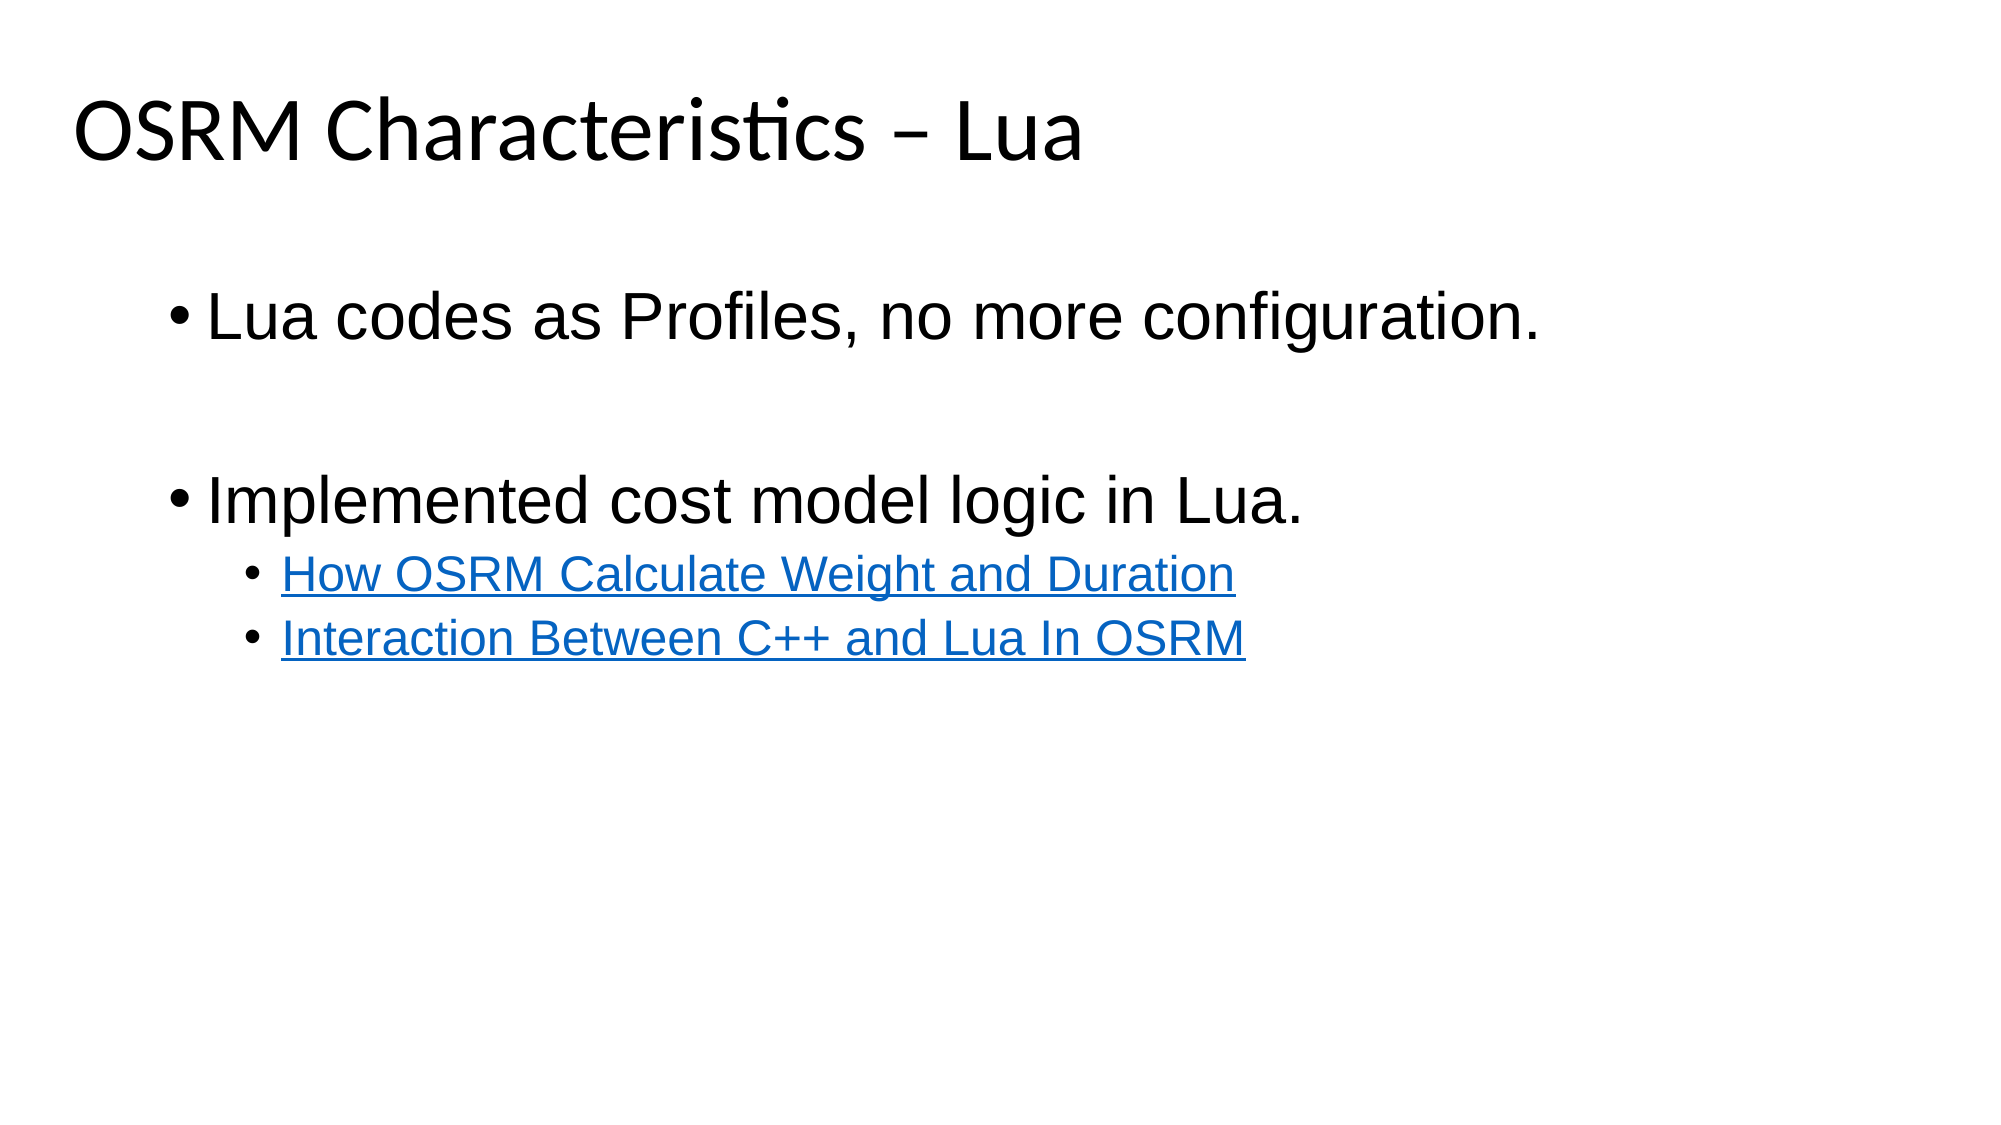

# OSRM Characteristics – Lua

Lua codes as Profiles, no more configuration.

Implemented cost model logic in Lua.
How OSRM Calculate Weight and Duration
Interaction Between C++ and Lua In OSRM